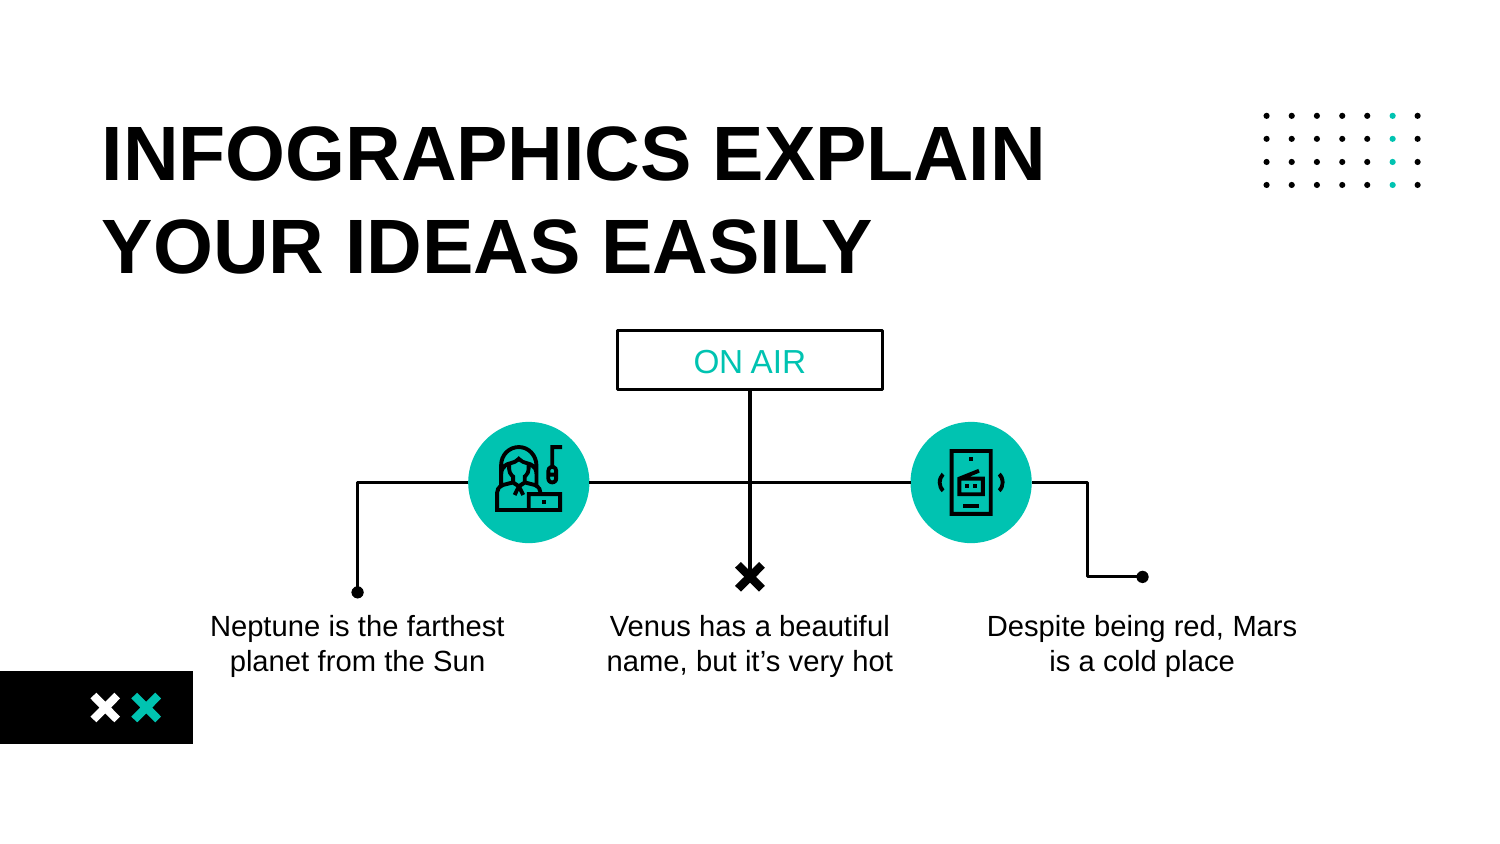

# INFOGRAPHICS EXPLAIN YOUR IDEAS EASILY
ON AIR

Neptune is the farthest planet from the Sun
Venus has a beautiful name, but it’s very hot
Despite being red, Mars is a cold place